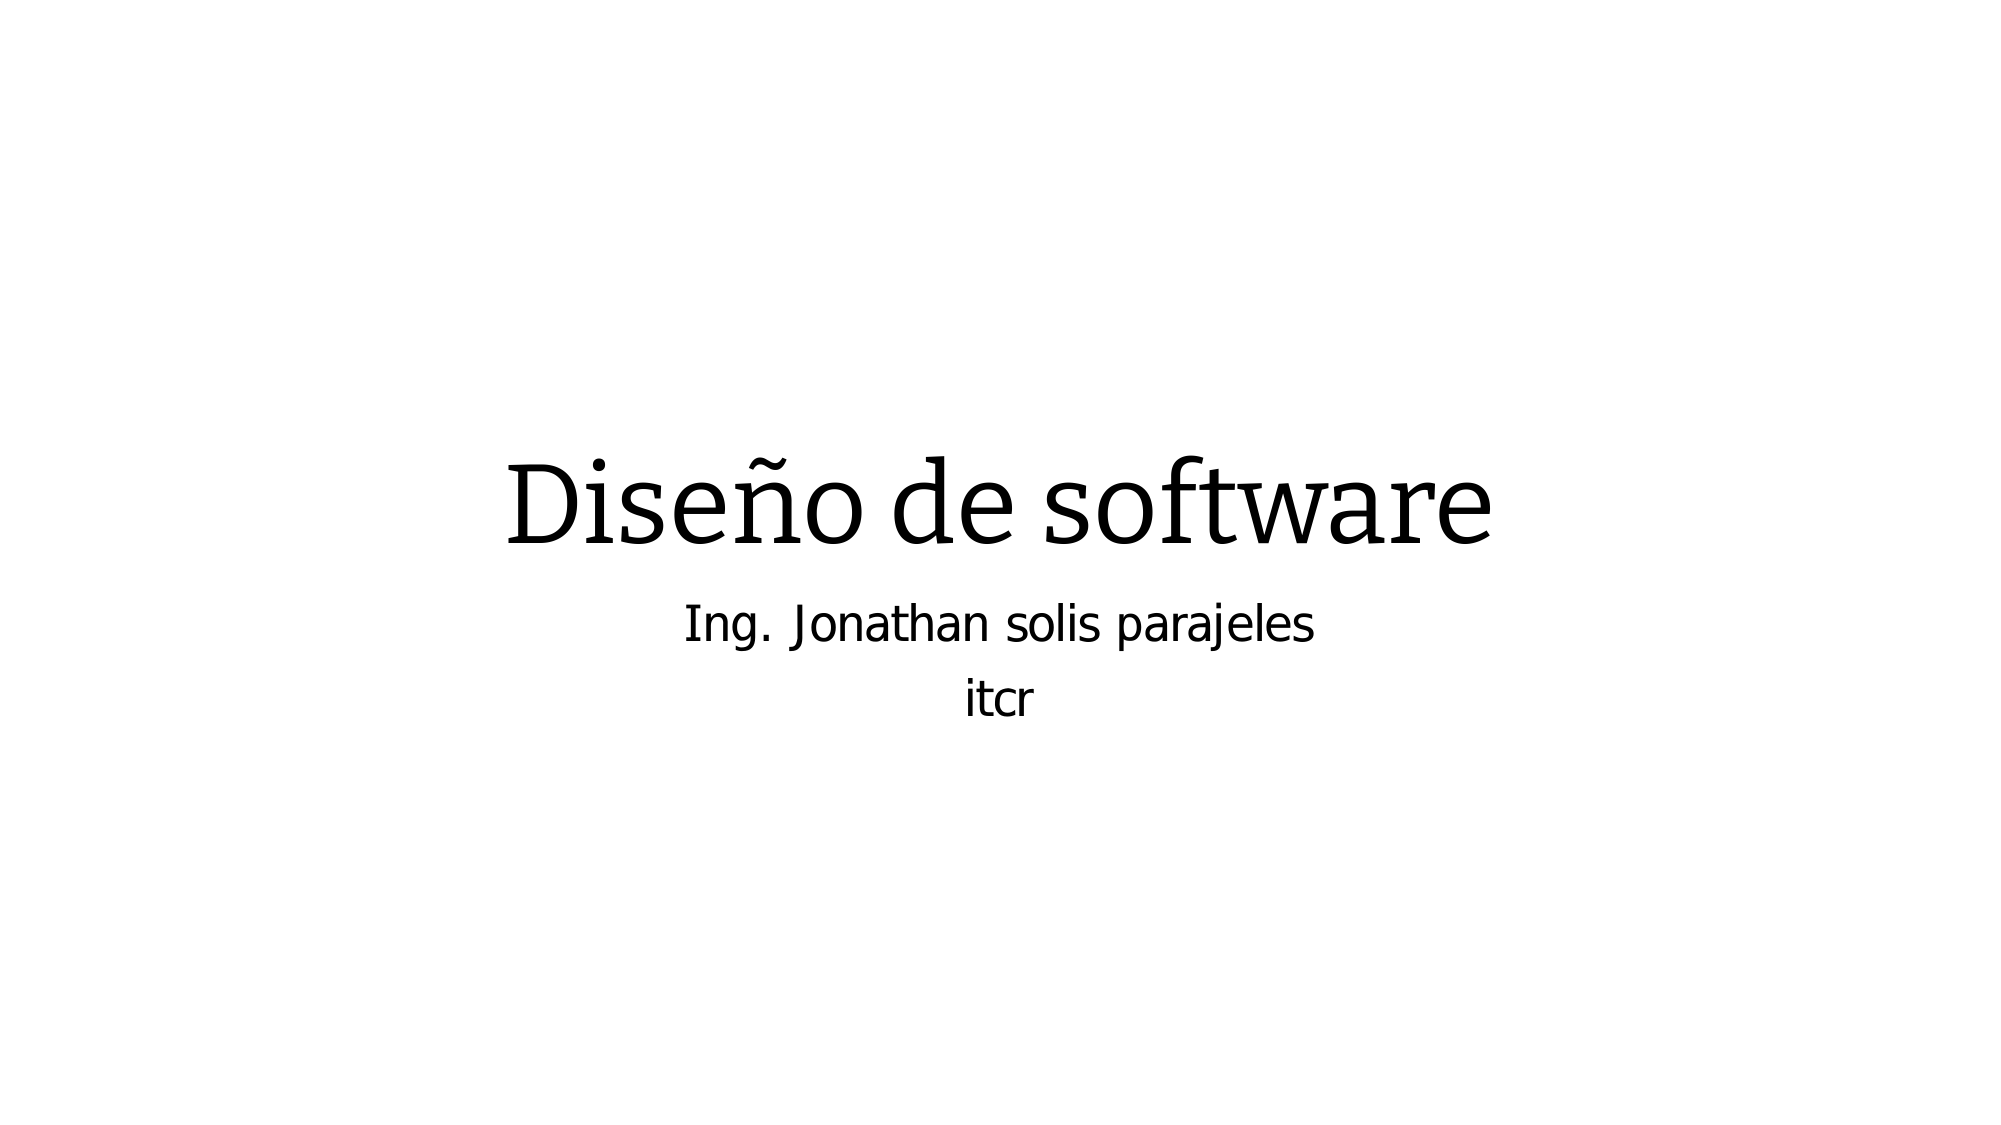

# Diseño de software
Ing. Jonathan solis parajeles
itcr